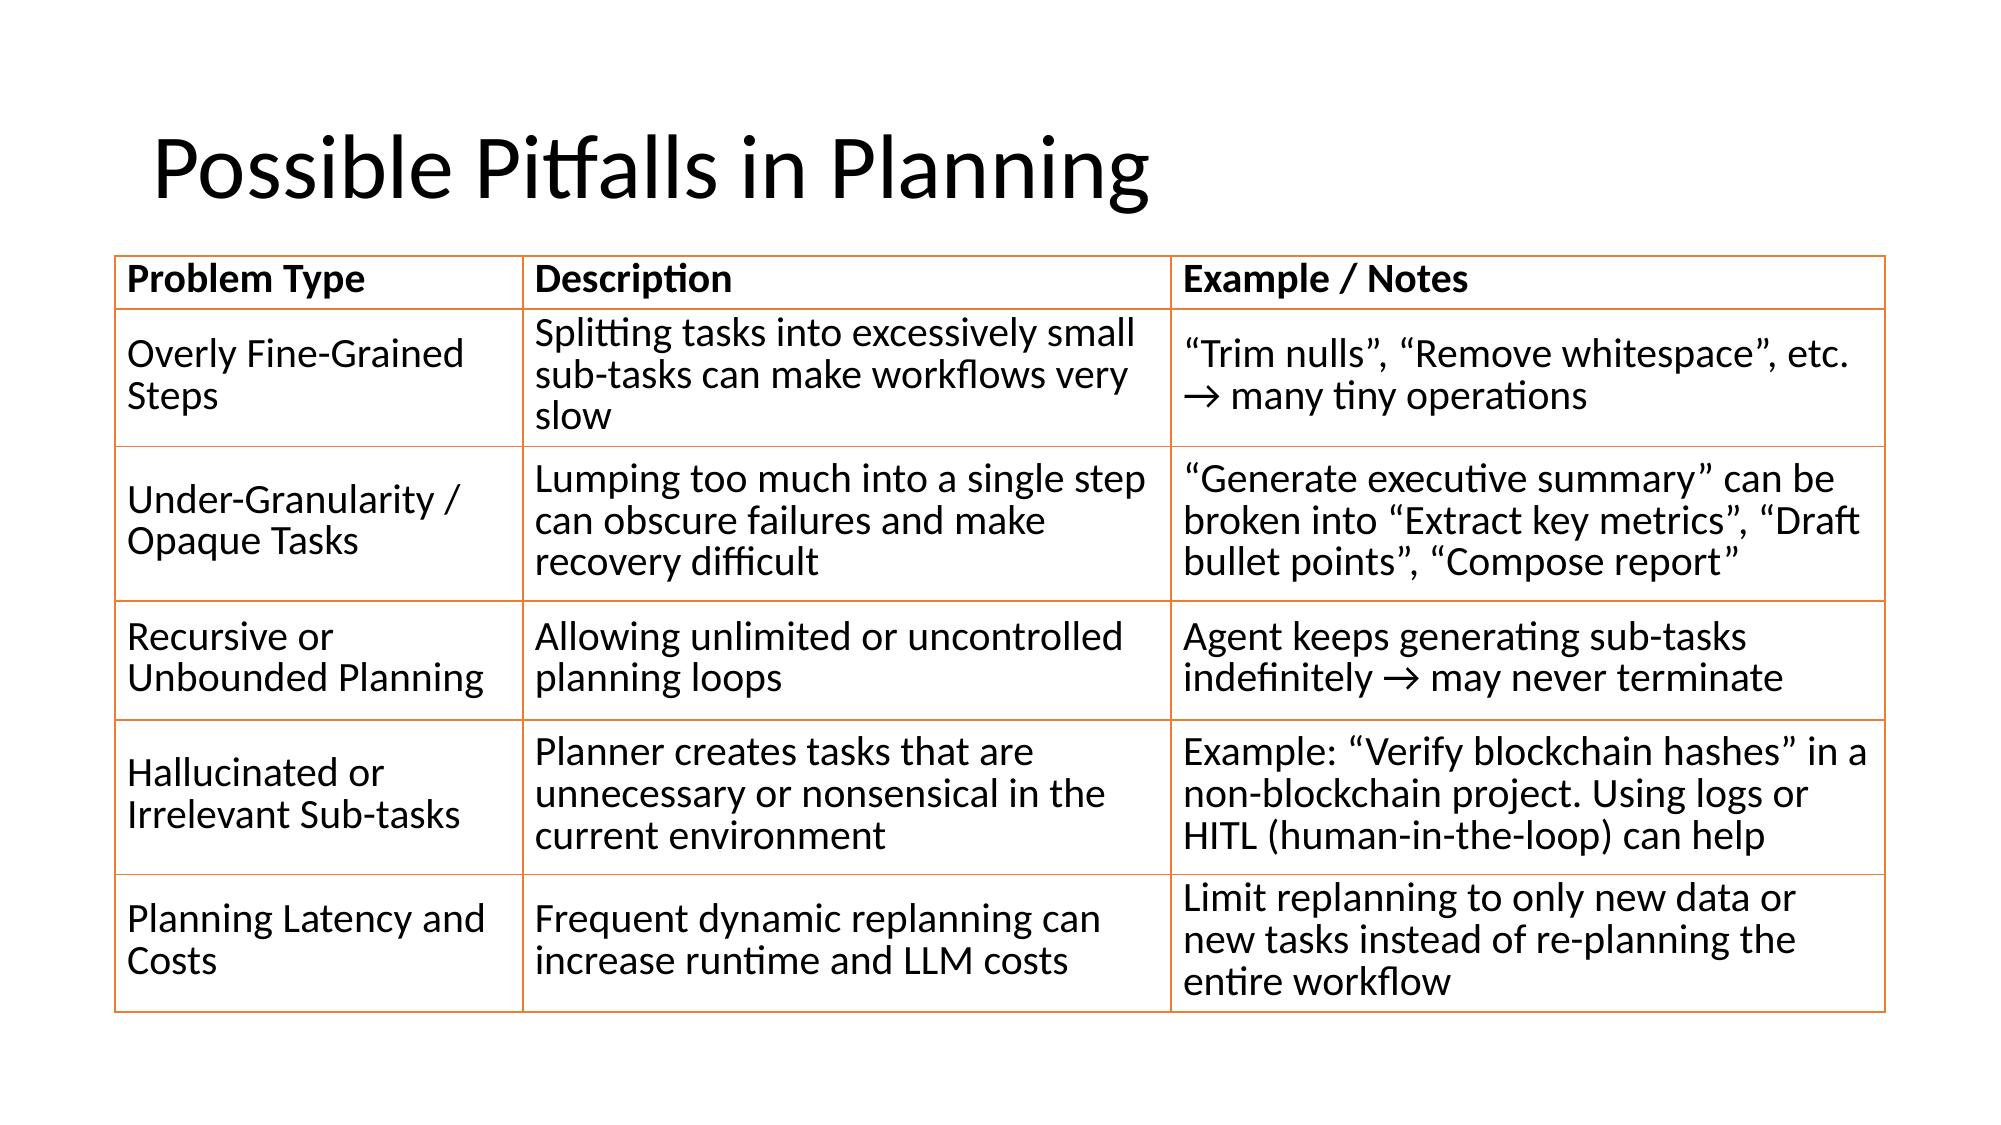

# Possible Pitfalls in Planning
| Problem Type | Description | Example / Notes |
| --- | --- | --- |
| Overly Fine-Grained Steps | Splitting tasks into excessively small sub-tasks can make workflows very slow | “Trim nulls”, “Remove whitespace”, etc. → many tiny operations |
| Under-Granularity / Opaque Tasks | Lumping too much into a single step can obscure failures and make recovery difficult | “Generate executive summary” can be broken into “Extract key metrics”, “Draft bullet points”, “Compose report” |
| Recursive or Unbounded Planning | Allowing unlimited or uncontrolled planning loops | Agent keeps generating sub-tasks indefinitely → may never terminate |
| Hallucinated or Irrelevant Sub-tasks | Planner creates tasks that are unnecessary or nonsensical in the current environment | Example: “Verify blockchain hashes” in a non-blockchain project. Using logs or HITL (human-in-the-loop) can help |
| Planning Latency and Costs | Frequent dynamic replanning can increase runtime and LLM costs | Limit replanning to only new data or new tasks instead of re-planning the entire workflow |